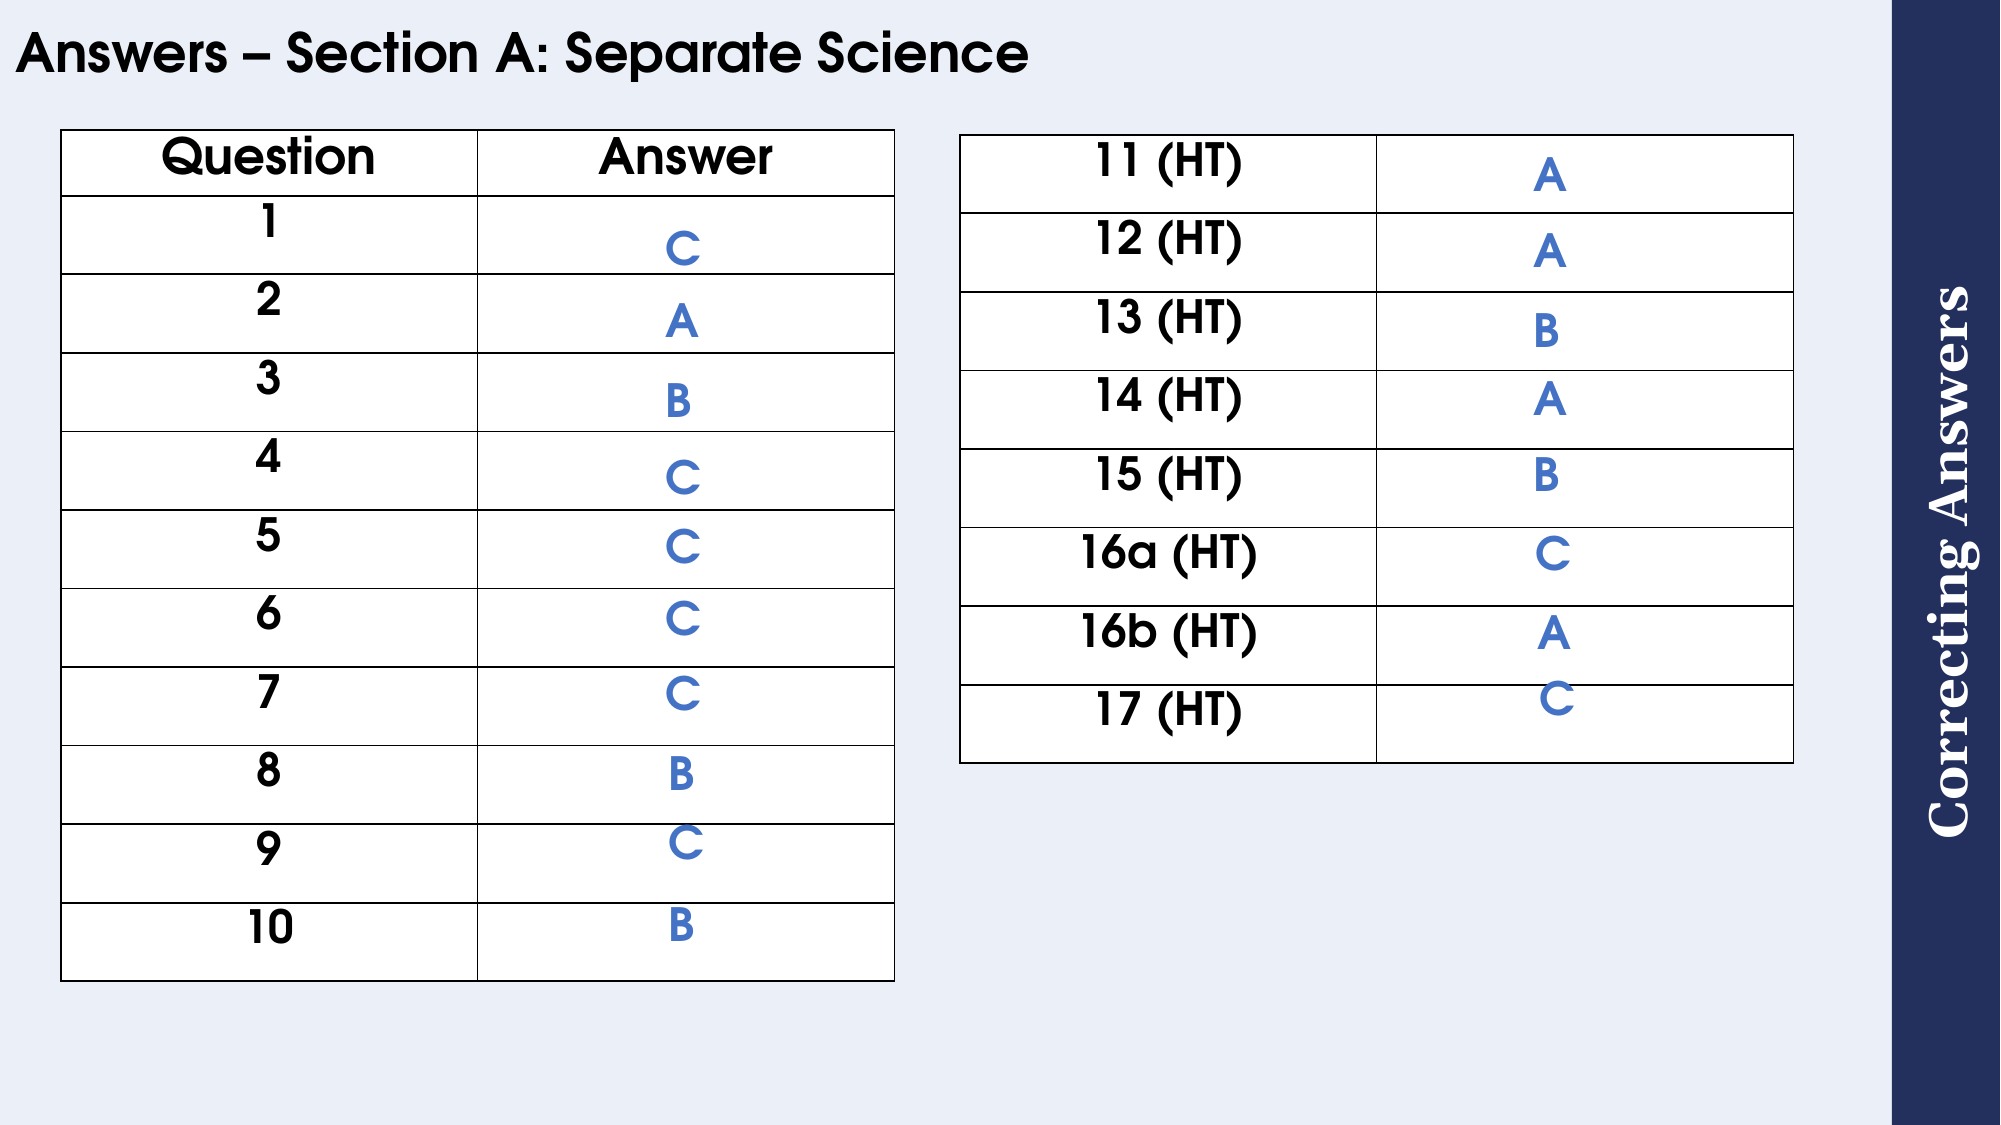

Answers – Section A: Separate Science
| Question | Answer |
| --- | --- |
| 1 |  |
| 2 |  |
| 3 |  |
| 4 |  |
| 5 |  |
| 6 |  |
| 7 |  |
| 8 |  |
| 9 |  |
| 10 |  |
| 11 (HT) |  |
| --- | --- |
| 12 (HT) |  |
| 13 (HT) |  |
| 14 (HT) |  |
| 15 (HT) |  |
| 16a (HT) |  |
| 16b (HT) |  |
| 17 (HT) |  |
A
C
A
A
B
A
B
B
C
C
C
C
A
C
C
B
C
B